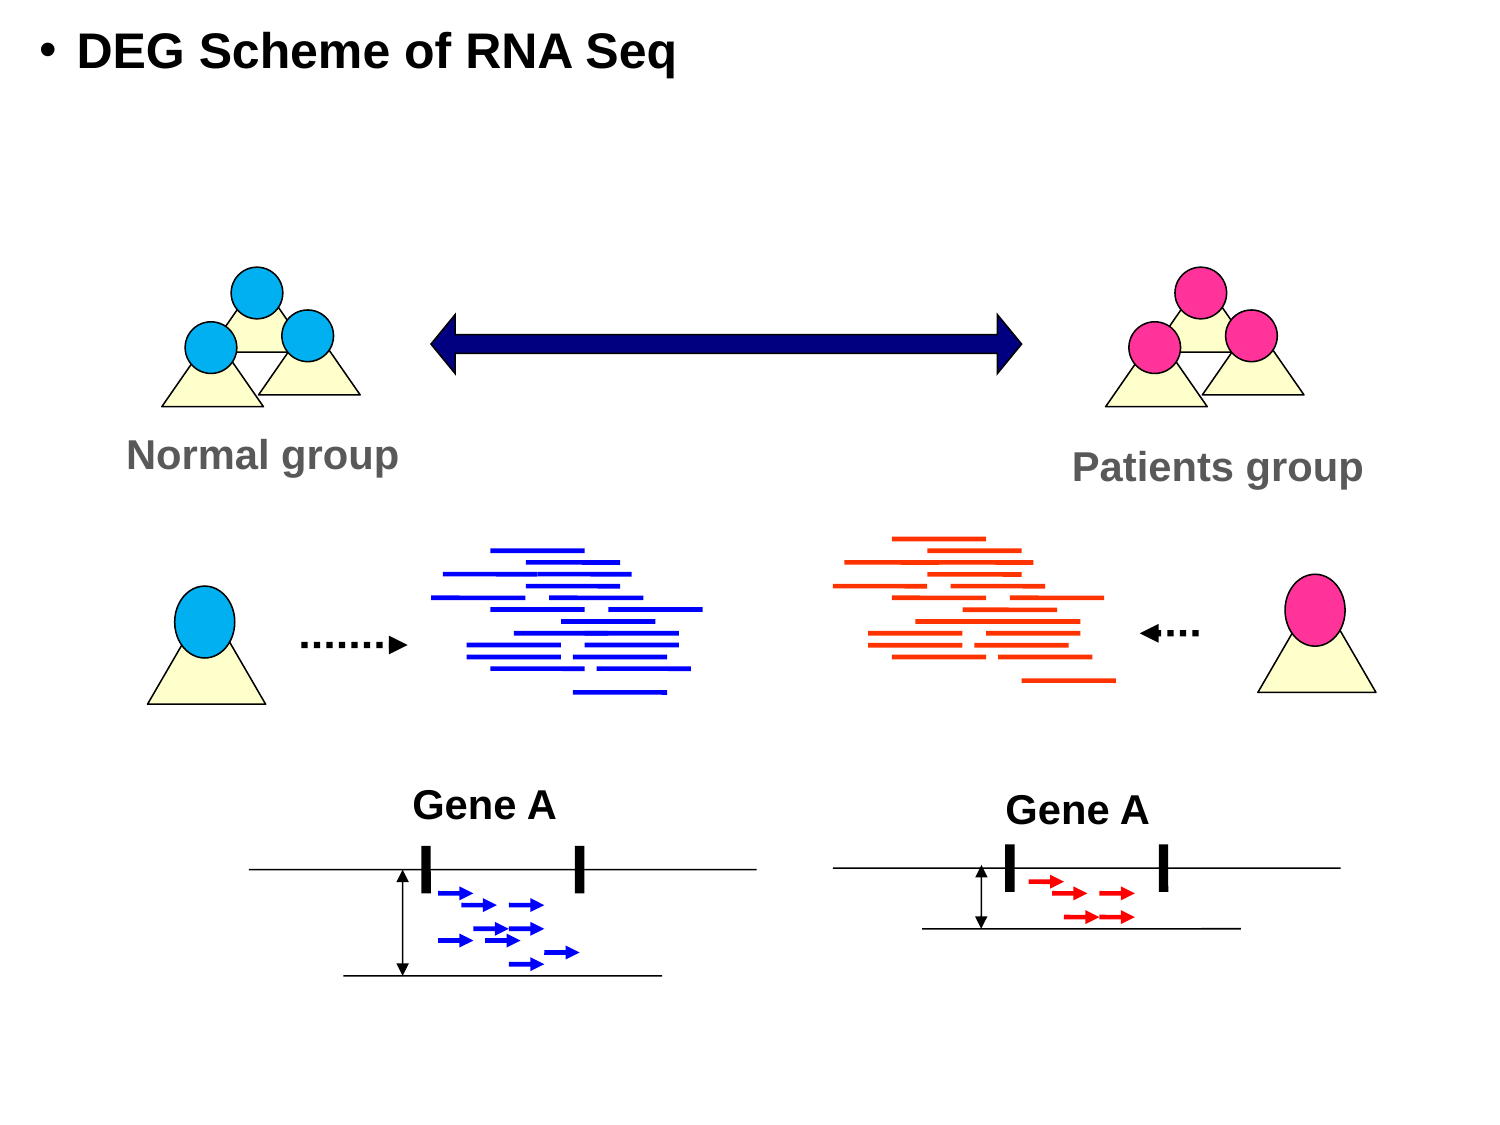

DEG Scheme of RNA Seq

Normal group
Patients group

Gene A
Gene A